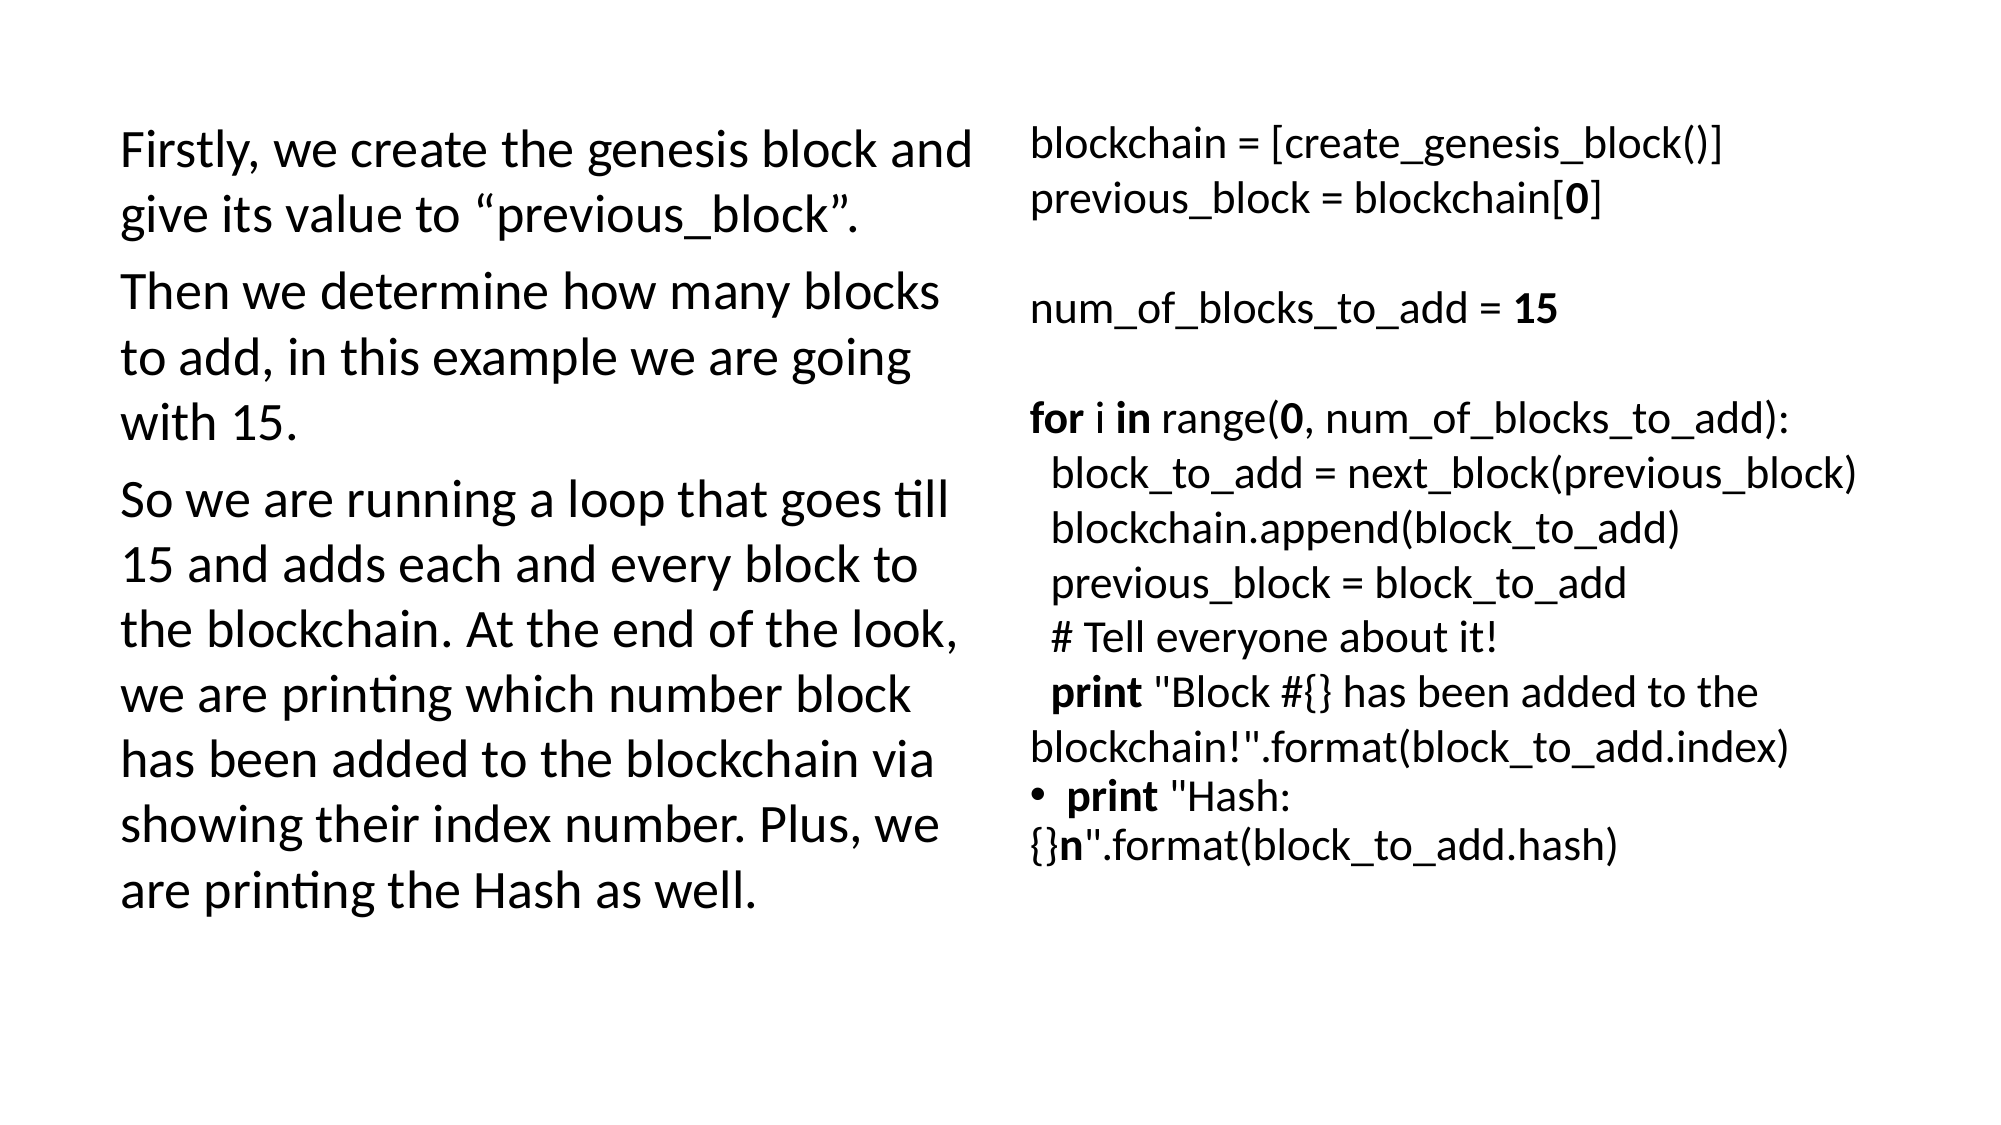

Firstly, we create the genesis block and give its value to “previous_block”.
Then we determine how many blocks to add, in this example we are going with 15.
So we are running a loop that goes till 15 and adds each and every block to the blockchain. At the end of the look, we are printing which number block has been added to the blockchain via showing their index number. Plus, we are printing the Hash as well.

blockchain = [create_genesis_block()]
previous_block = blockchain[0]

num_of_blocks_to_add = 15

for i in range(0, num_of_blocks_to_add):
  block_to_add = next_block(previous_block)
  blockchain.append(block_to_add)
  previous_block = block_to_add
  # Tell everyone about it!
  print "Block #{} has been added to the blockchain!".format(block_to_add.index)
  print "Hash: {}n".format(block_to_add.hash)